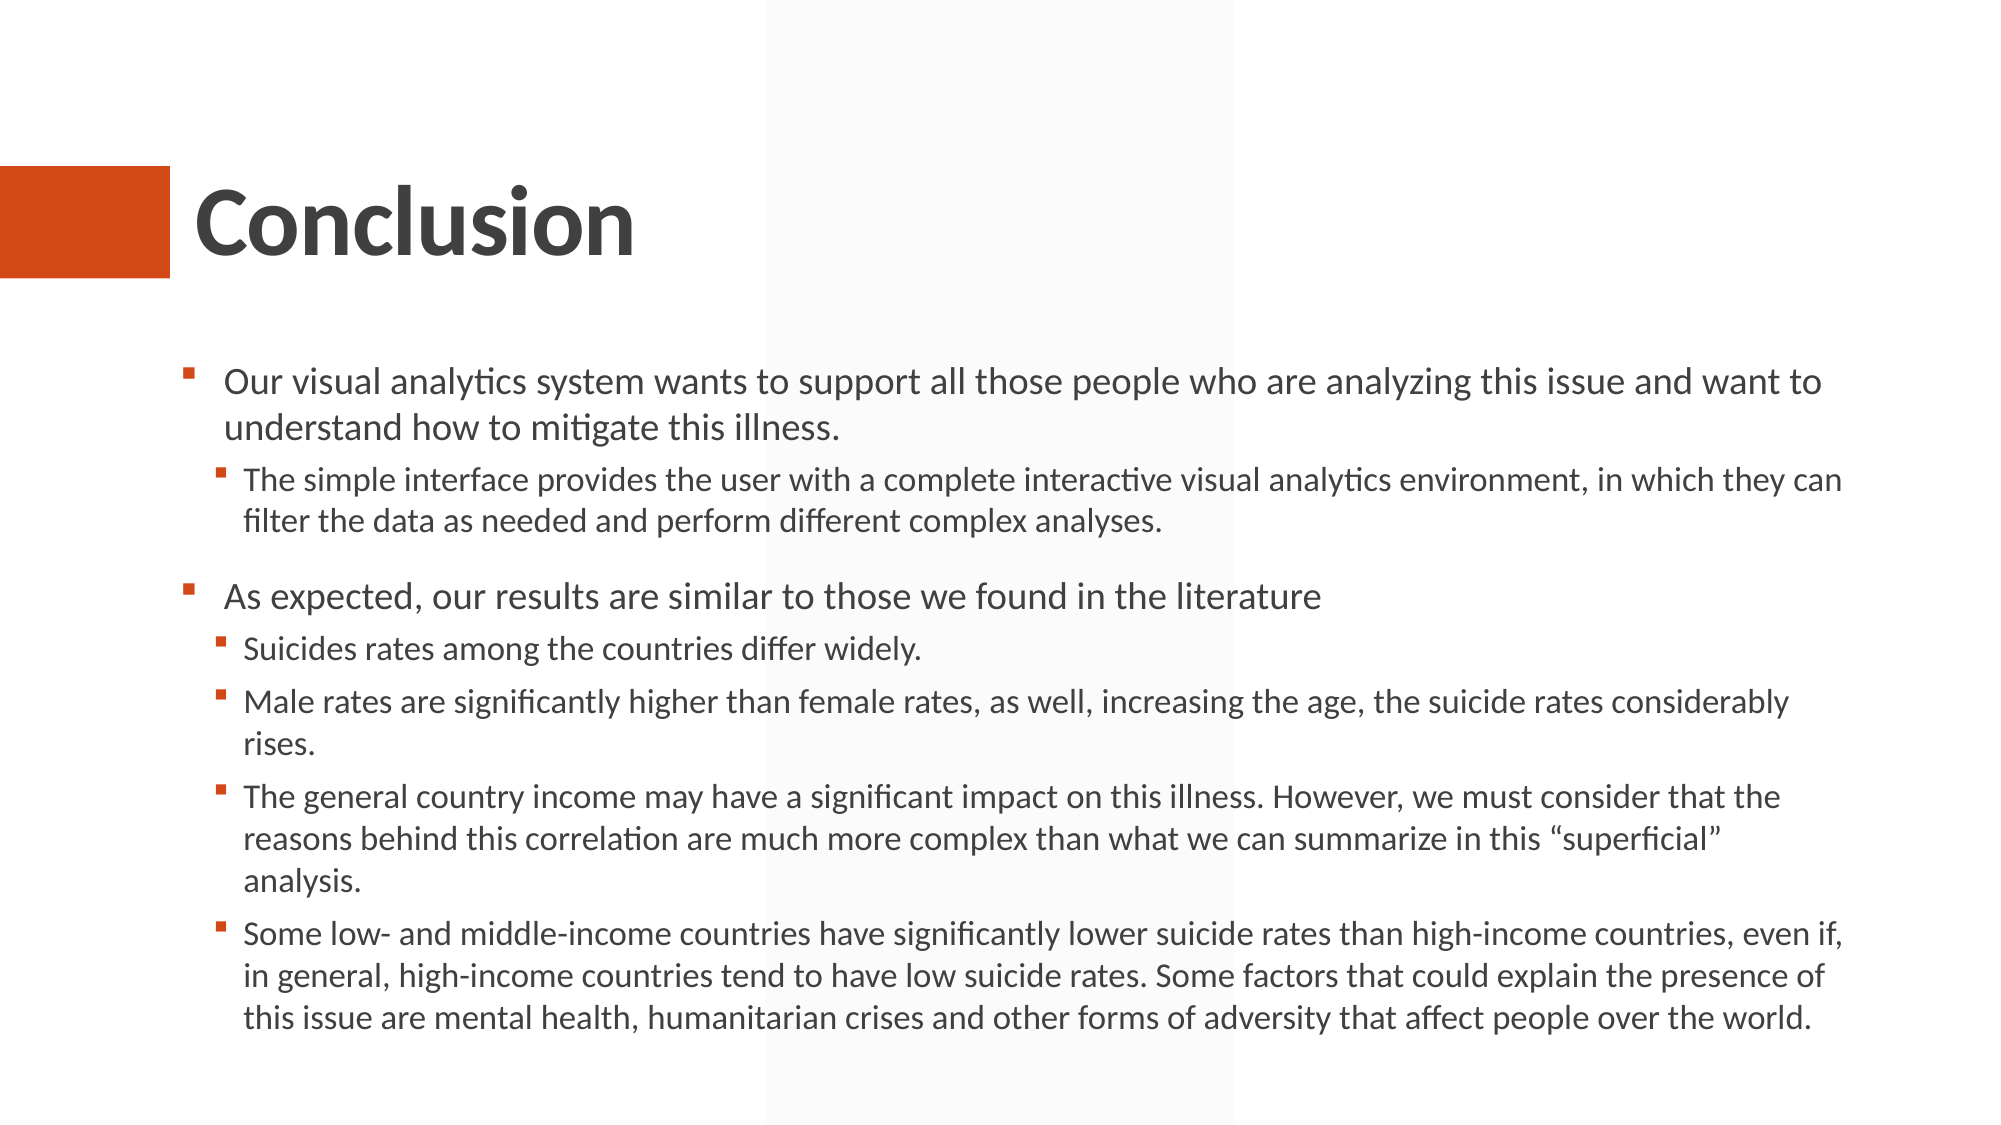

# Conclusion
Our visual analytics system wants to support all those people who are analyzing this issue and want to understand how to mitigate this illness.
The simple interface provides the user with a complete interactive visual analytics environment, in which they can filter the data as needed and perform different complex analyses.
As expected, our results are similar to those we found in the literature
Suicides rates among the countries differ widely.
Male rates are significantly higher than female rates, as well, increasing the age, the suicide rates considerably rises.
The general country income may have a significant impact on this illness. However, we must consider that the reasons behind this correlation are much more complex than what we can summarize in this “superficial” analysis.
Some low- and middle-income countries have significantly lower suicide rates than high-income countries, even if, in general, high-income countries tend to have low suicide rates. Some factors that could explain the presence of this issue are mental health, humanitarian crises and other forms of adversity that affect people over the world.